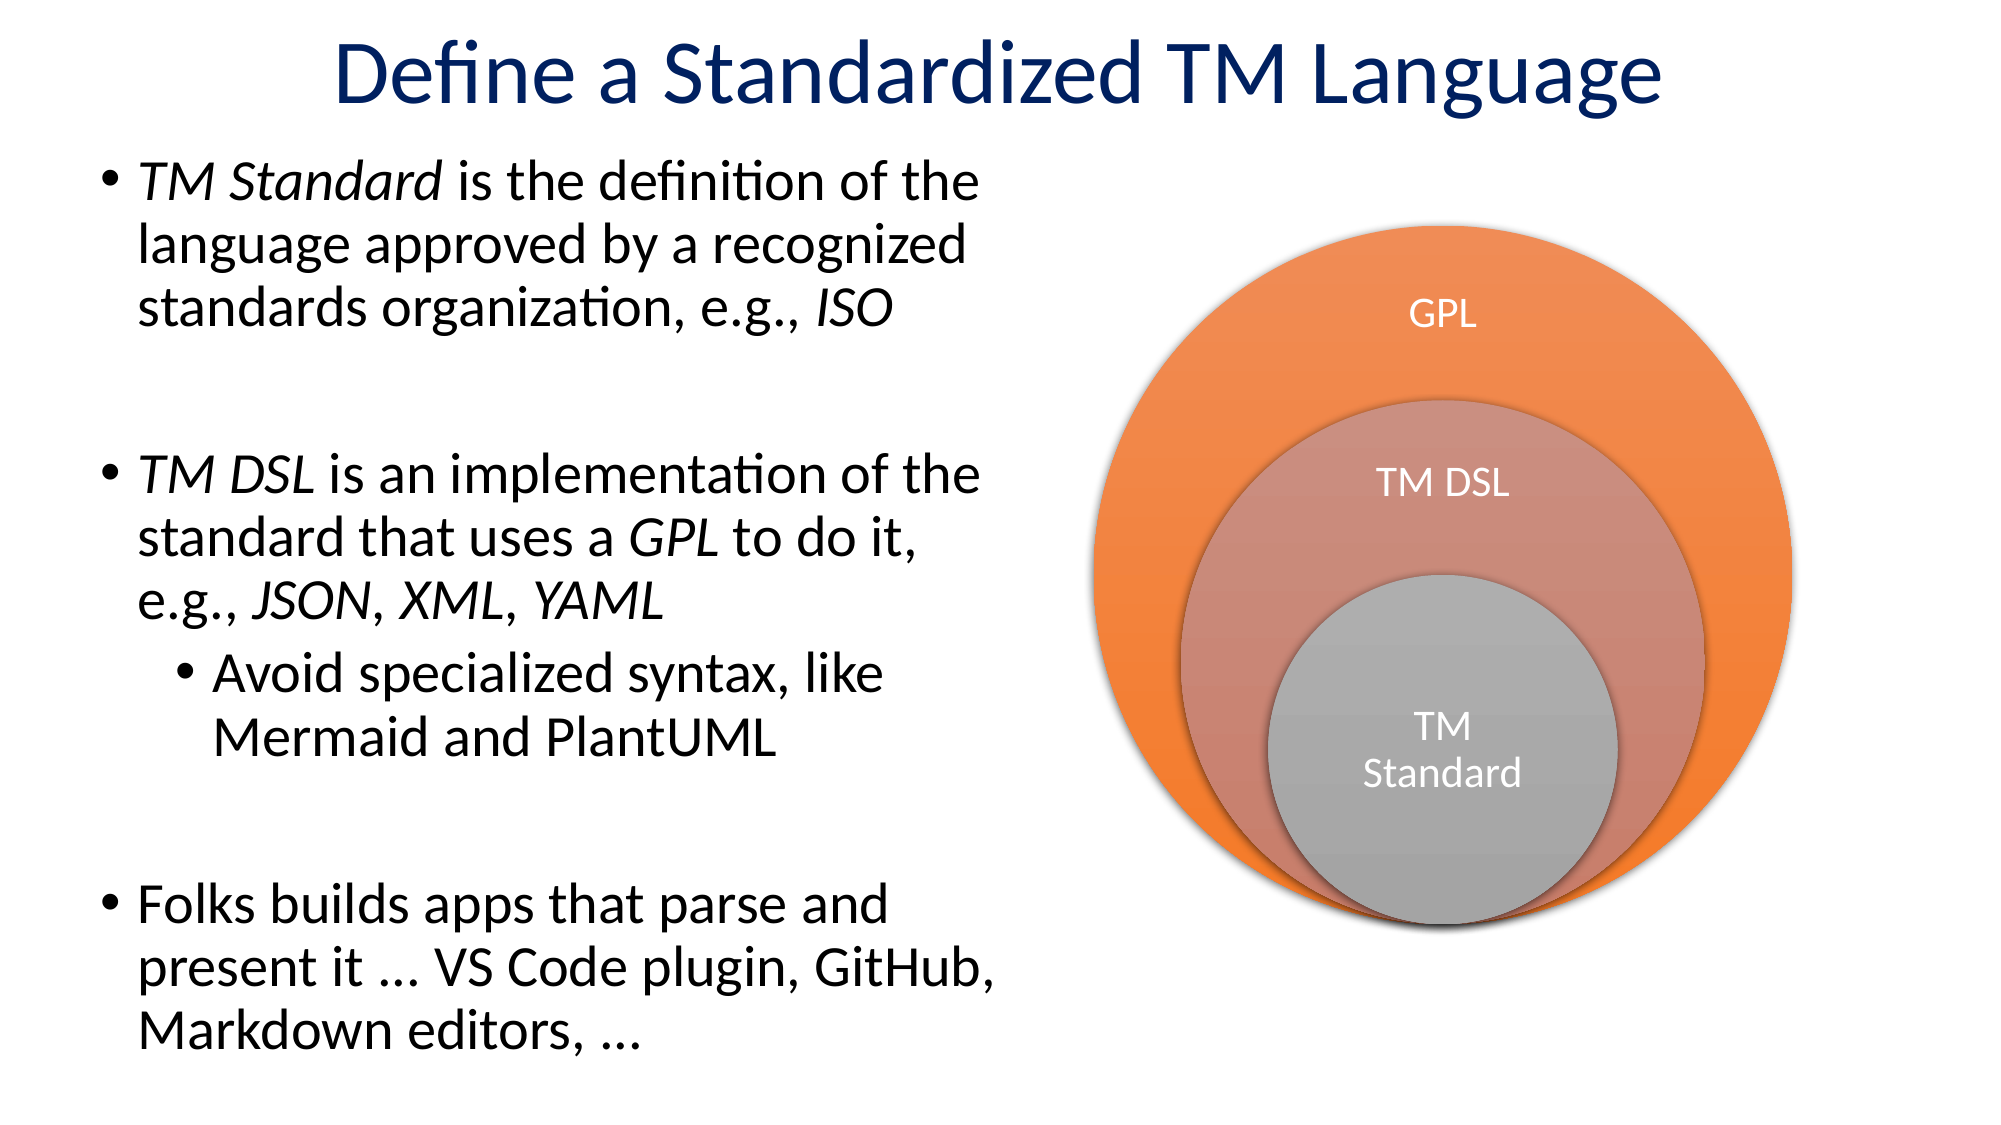

# Define a Standardized TM Language
TM Standard is the definition of the language approved by a recognized standards organization, e.g., ISO

TM DSL is an implementation of the standard that uses a GPL to do it, e.g., JSON, XML, YAML
Avoid specialized syntax, like Mermaid and PlantUML

Folks builds apps that parse and present it ... VS Code plugin, GitHub, Markdown editors, ...
GPL
TM DSL
TM Standard